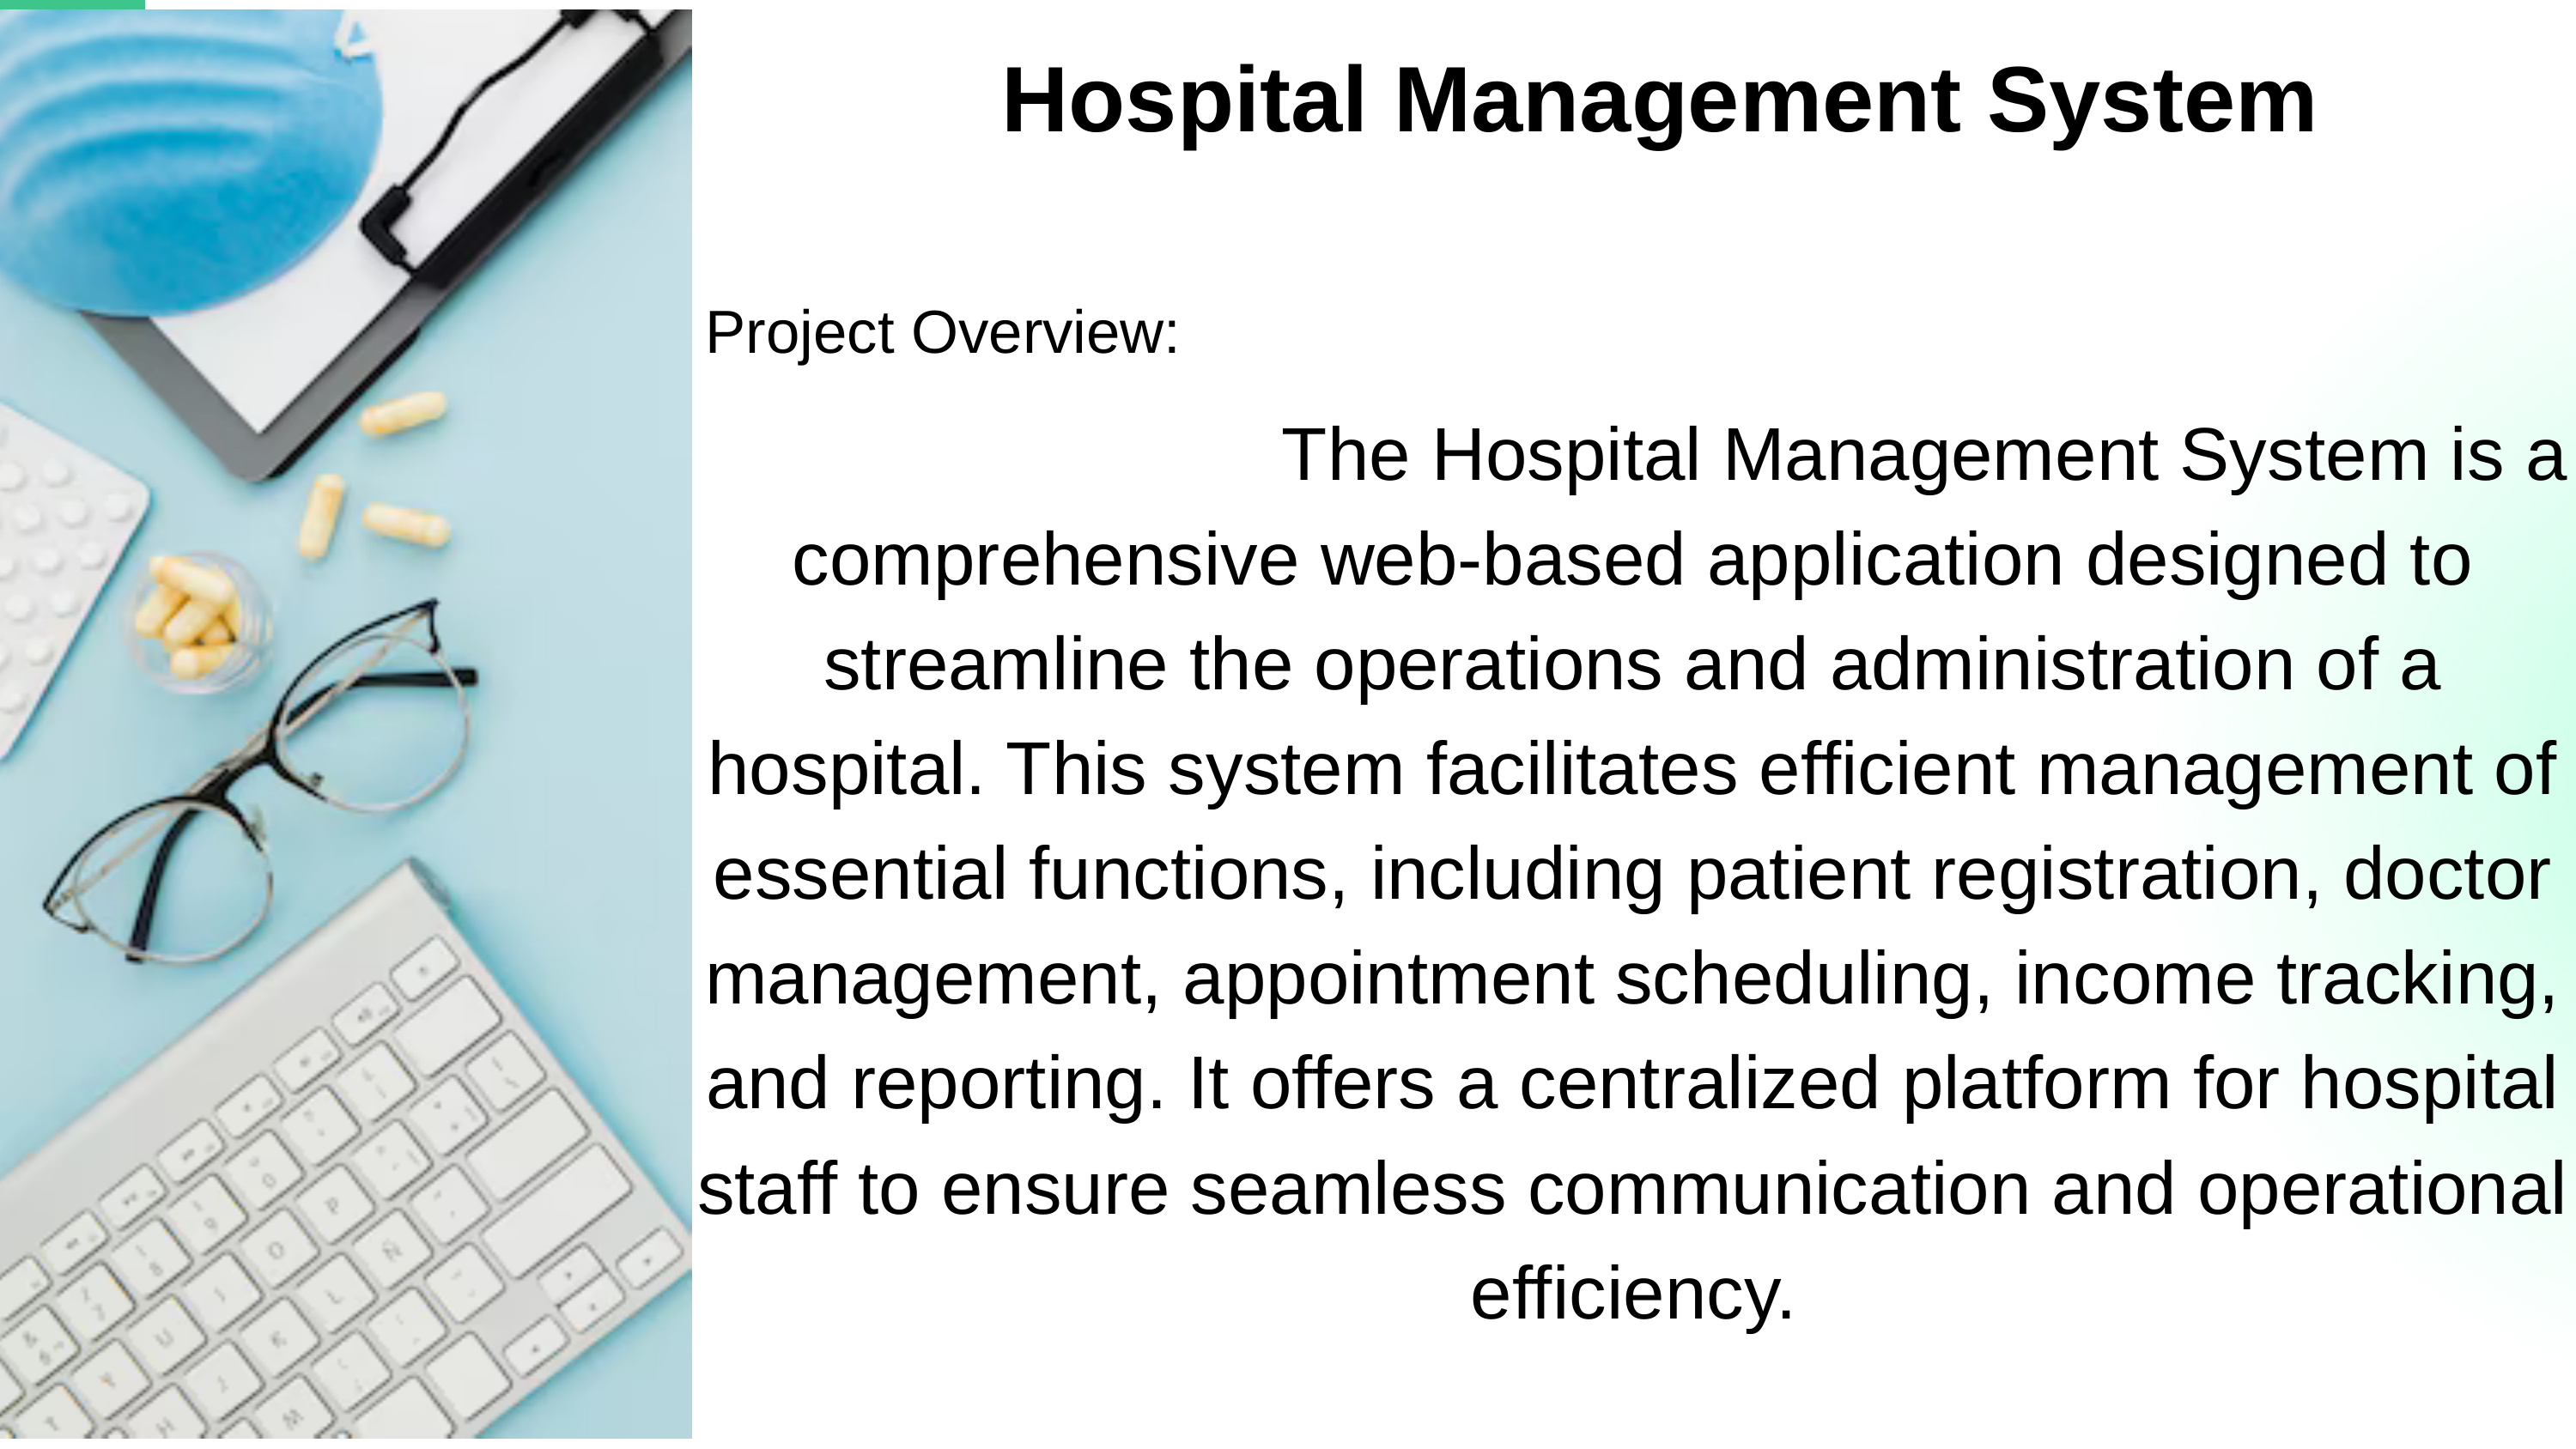

Hospital Management System

Project Overview:

                            The Hospital Management System is a comprehensive web-based application designed to streamline the operations and administration of a hospital. This system facilitates efficient management of essential functions, including patient registration, doctor management, appointment scheduling, income tracking, and reporting. It offers a centralized platform for hospital staff to ensure seamless communication and operational efficiency.